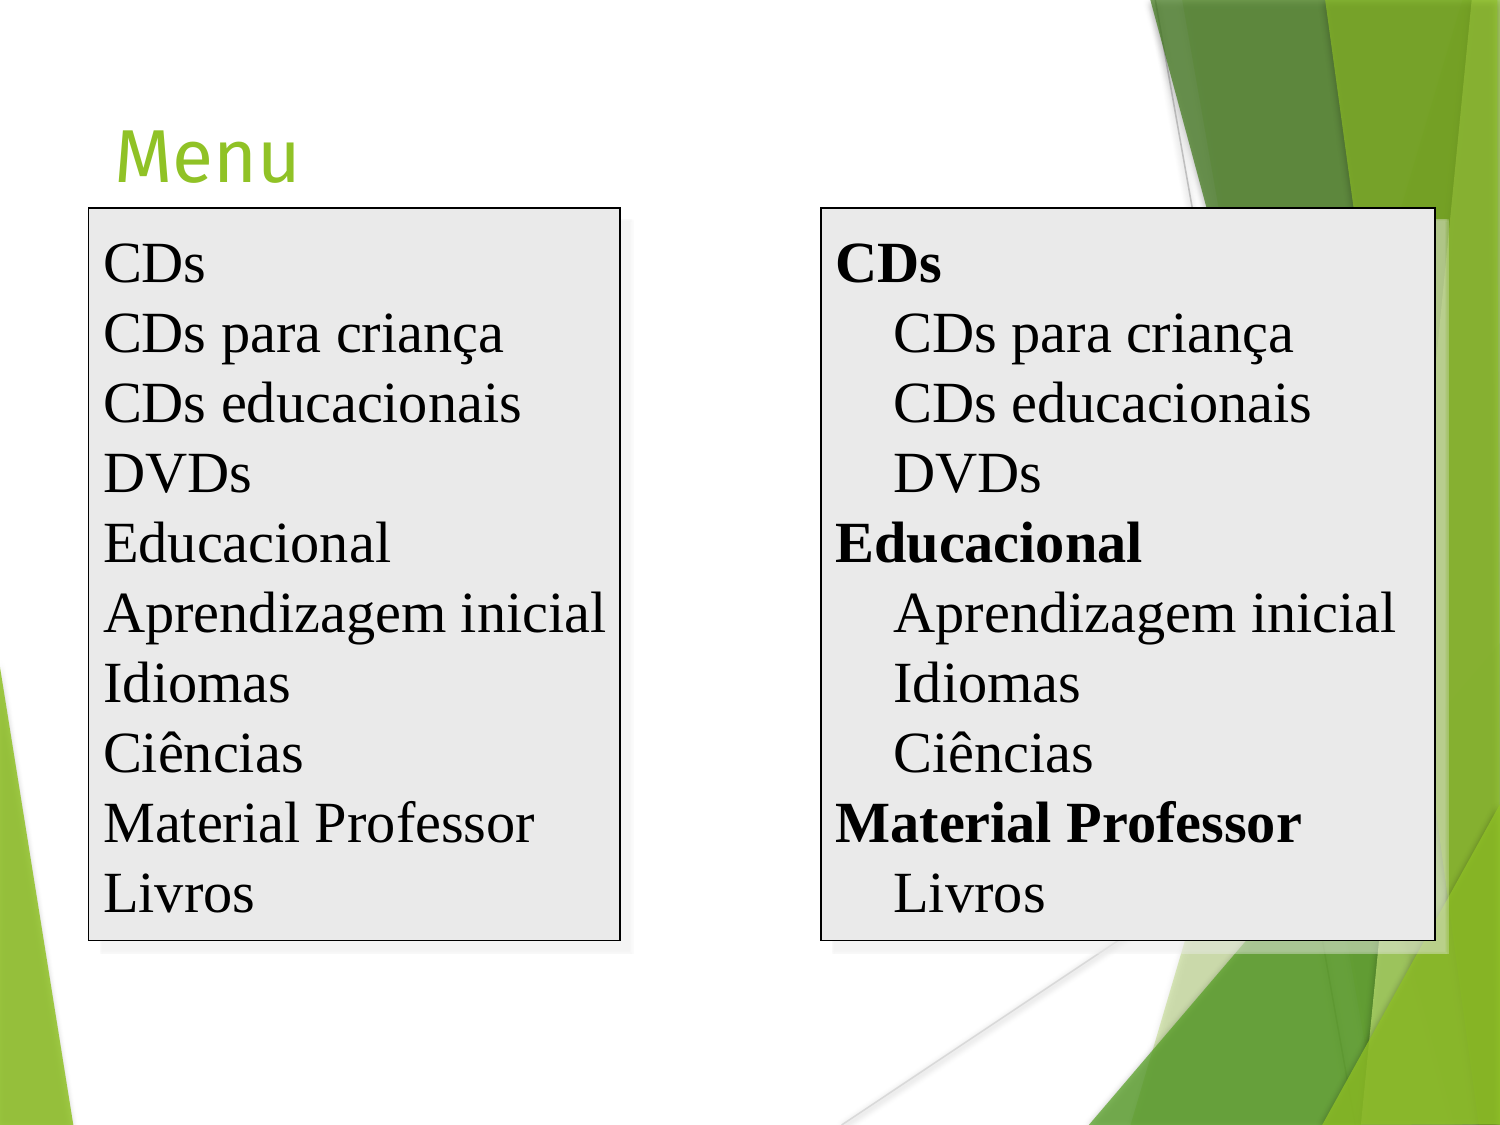

Menu
CDs
CDs para criança
CDs educacionais
DVDs
Educacional
Aprendizagem inicial
Idiomas
Ciências
Material Professor
Livros
CDs
    CDs para criança
    CDs educacionais
    DVDs
Educacional
    Aprendizagem inicial
    Idiomas
    Ciências
Material Professor
    Livros